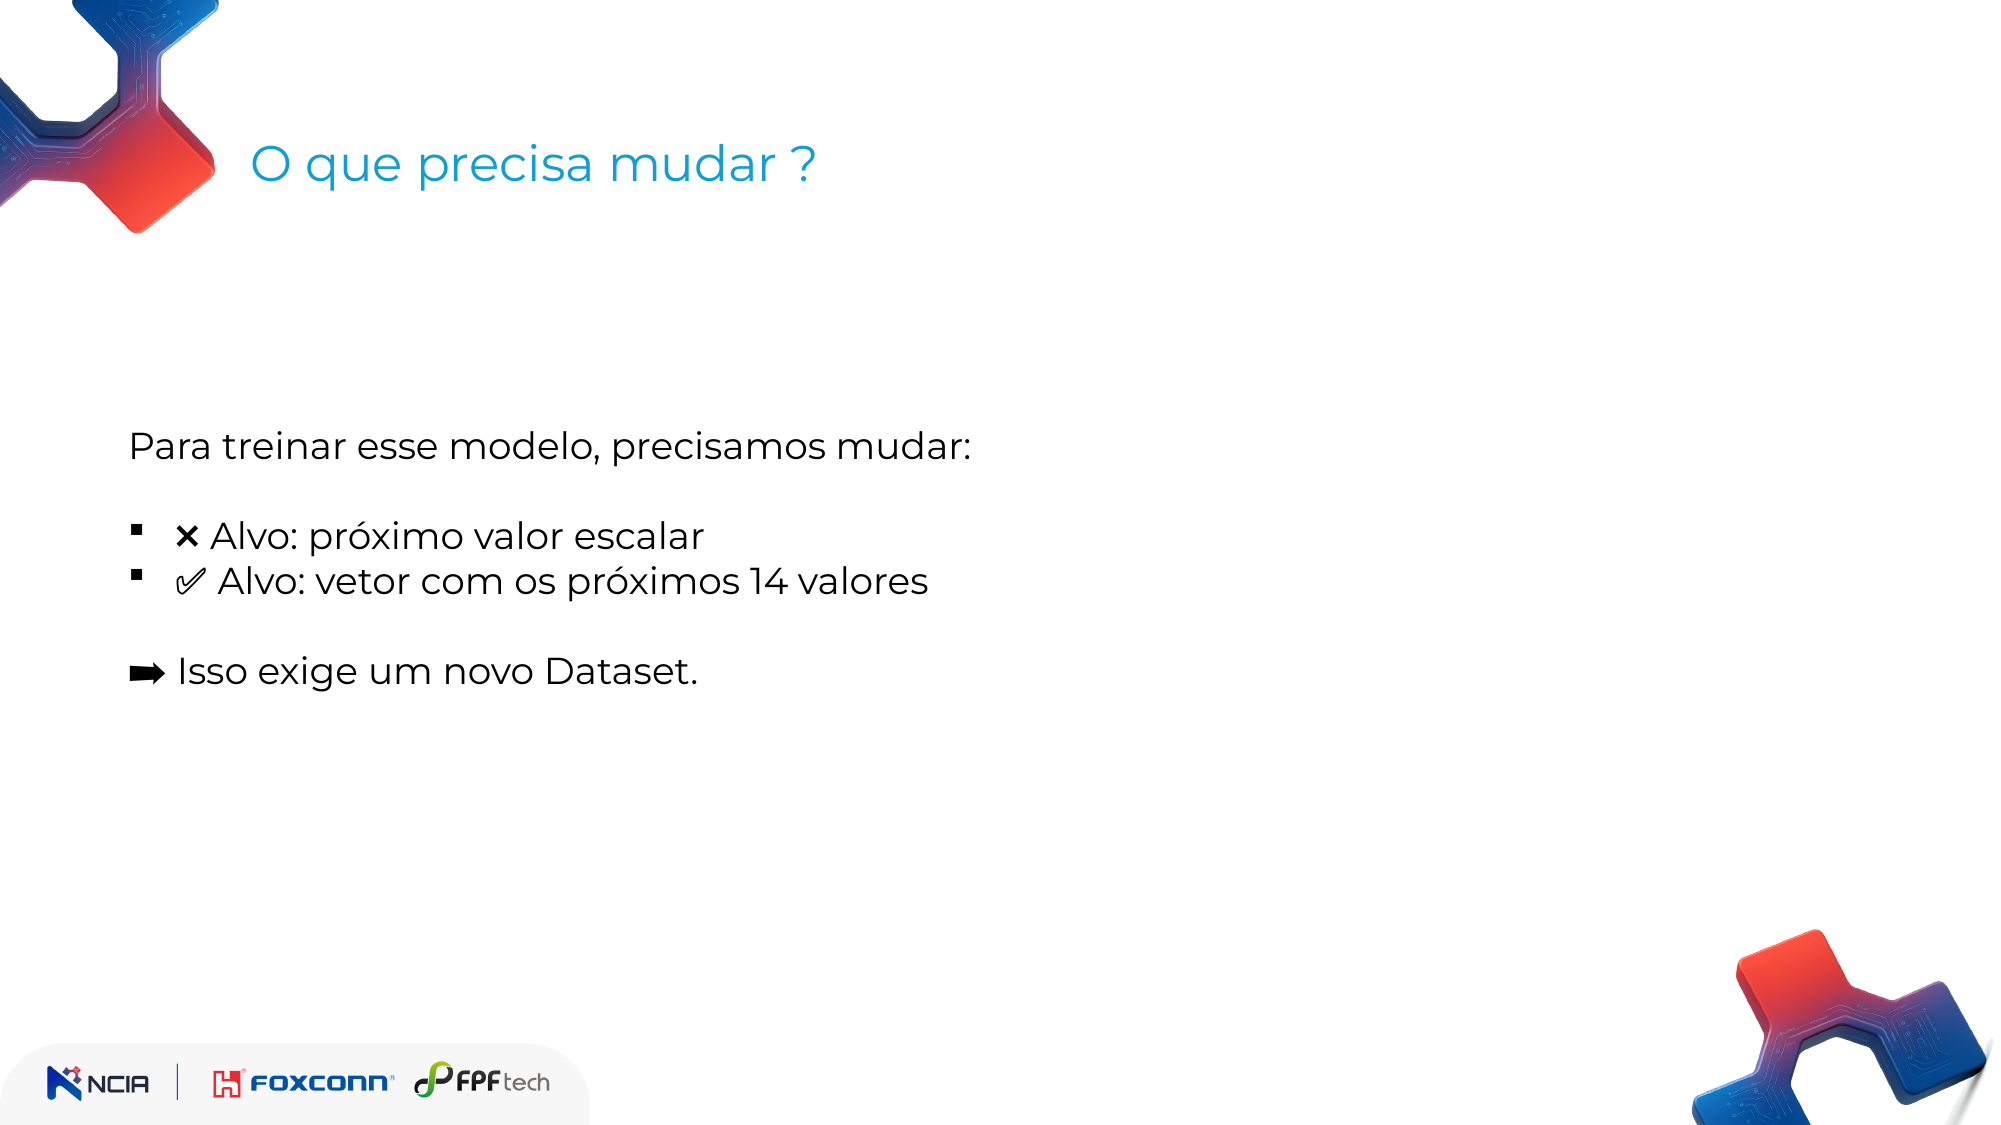

O que precisa mudar ?

Para treinar esse modelo, precisamos mudar:

❌ Alvo: próximo valor escalar
✅ Alvo: vetor com os próximos 14 valores

➡️ Isso exige um novo Dataset.